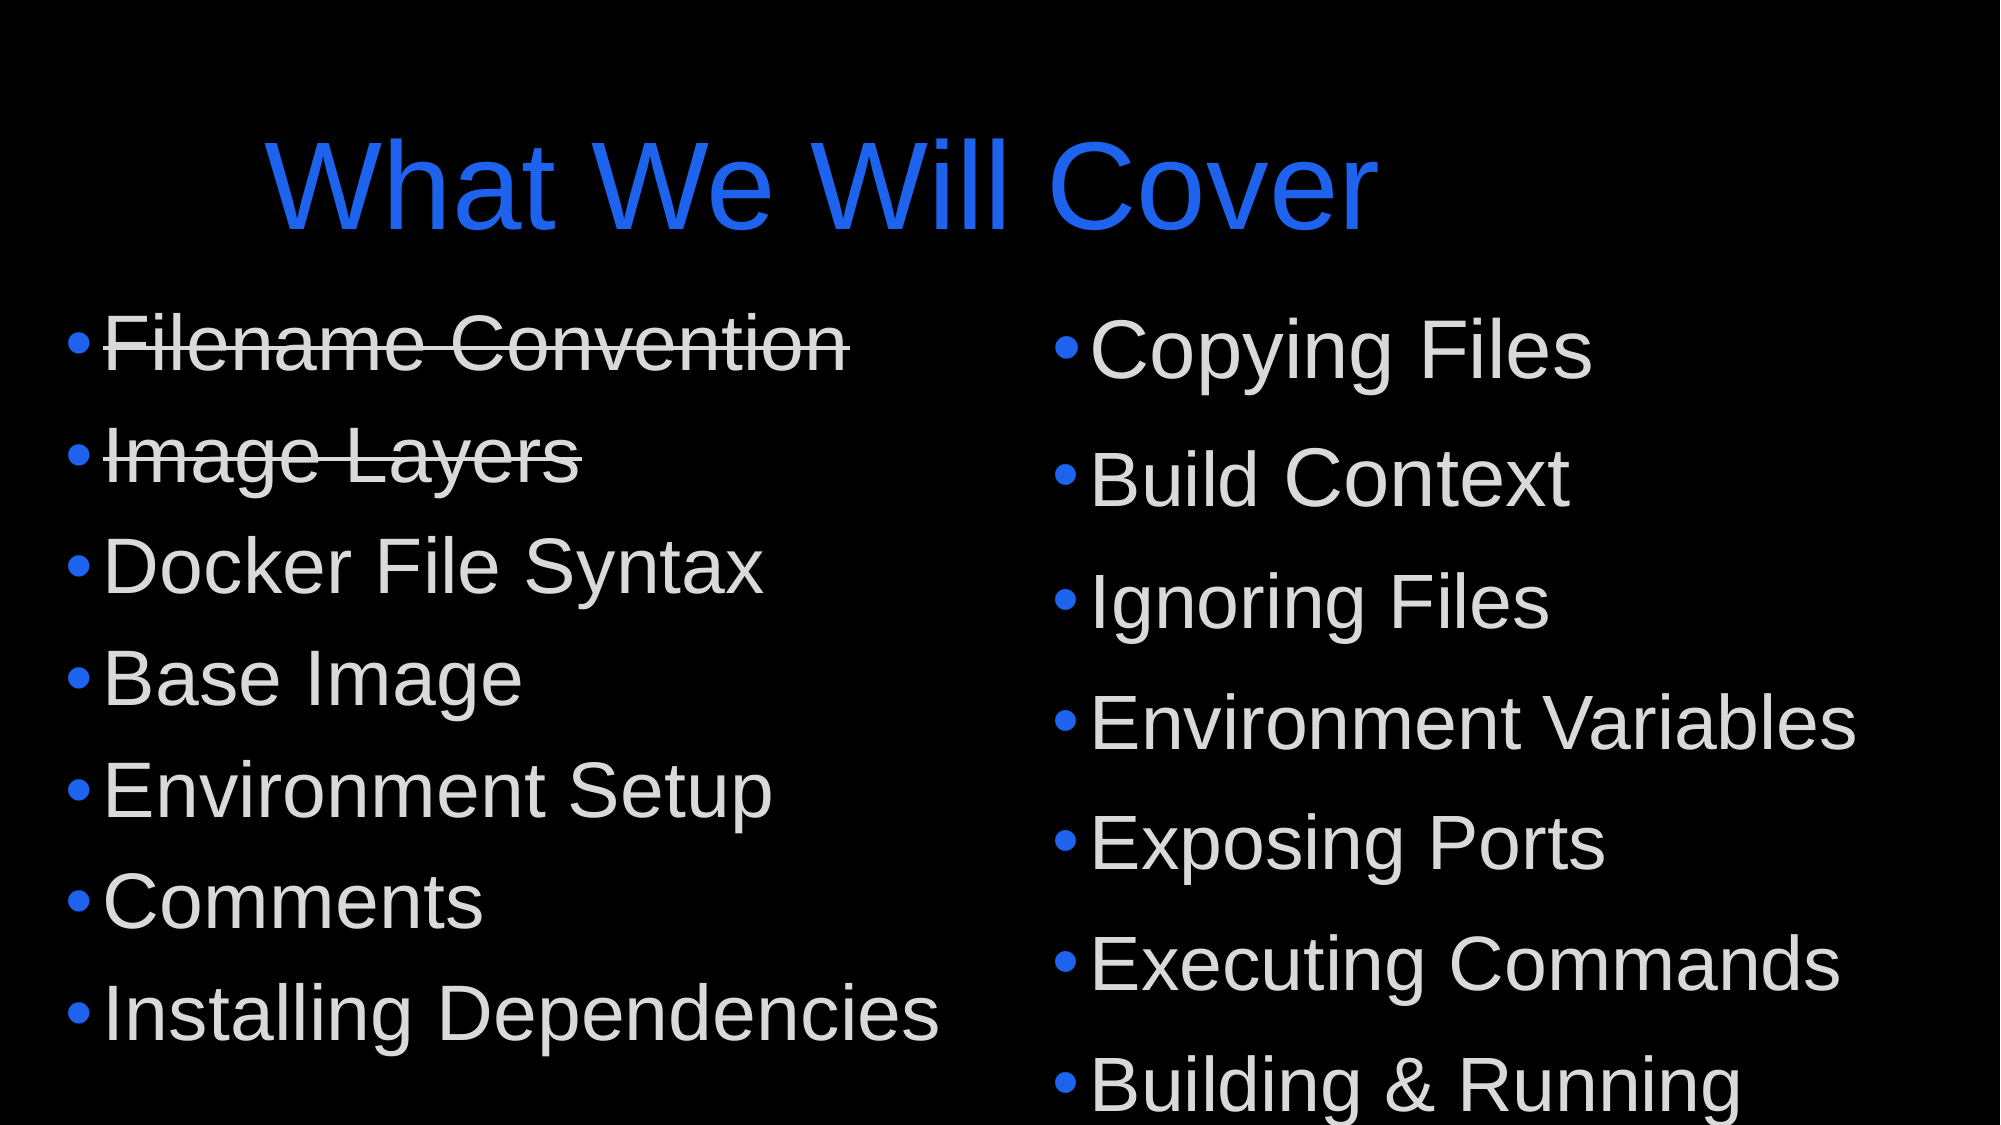

# What We Will Cover
Filename Convention
Image Layers
Docker File Syntax
Base Image
Environment Setup
Comments
Installing Dependencies

Copying Files
Build Context
Ignoring Files
Environment Variables
Exposing Ports
Executing Commands
Building & Running